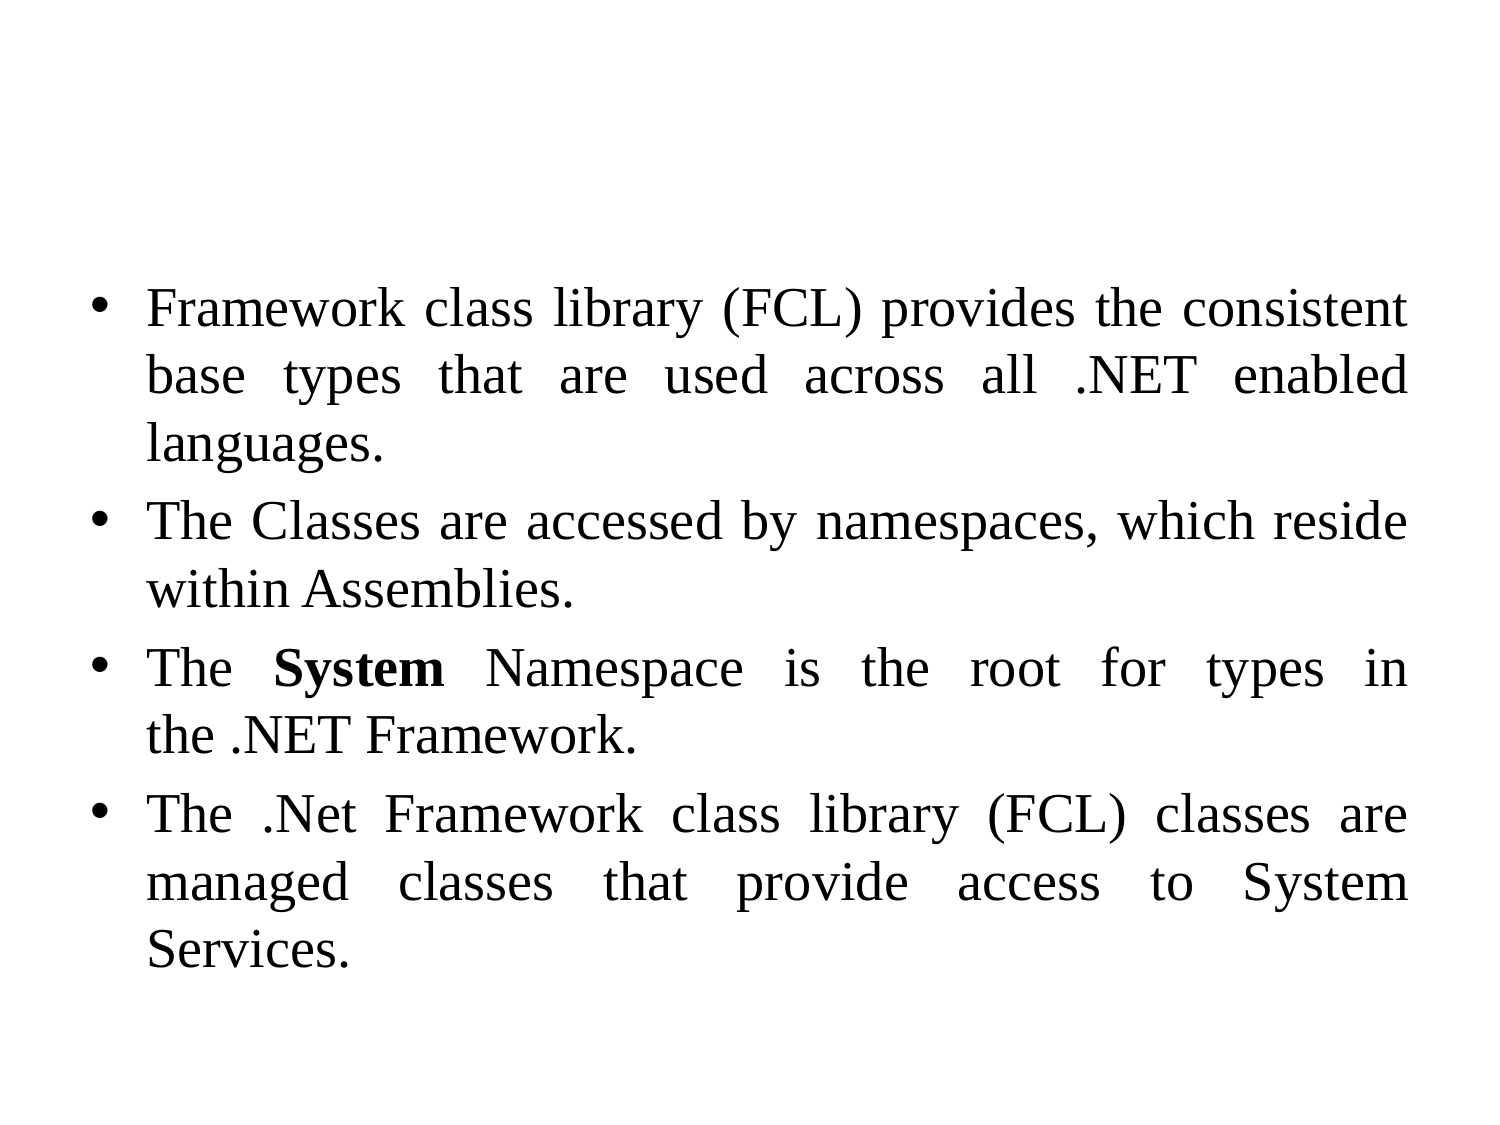

#
Framework class library (FCL) provides the consistent base types that are used across all .NET enabled languages.
The Classes are accessed by namespaces, which reside within Assemblies.
The System Namespace is the root for types in the .NET Framework.
The .Net Framework class library (FCL) classes are managed classes that provide access to System Services.